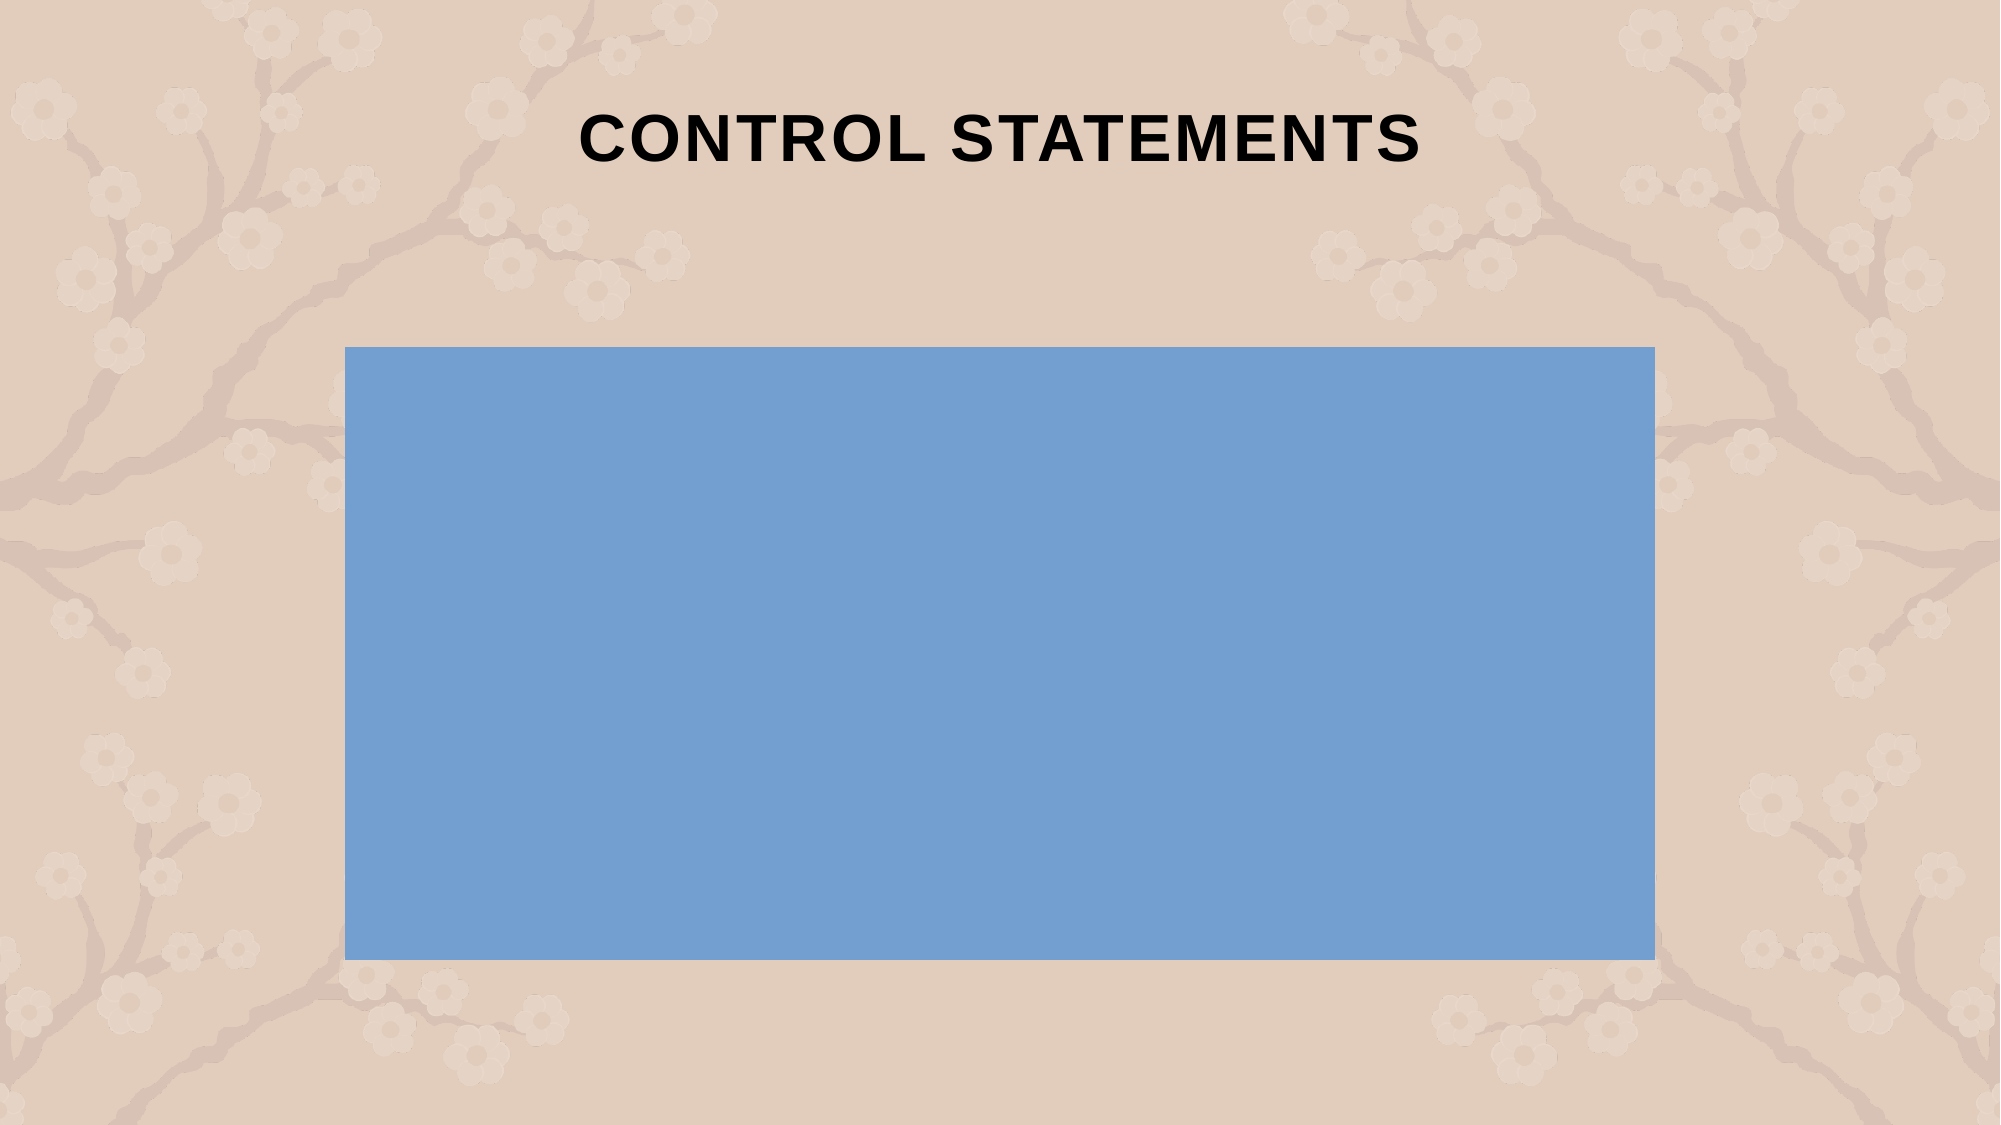

# Control statements
If
Loops
Match-case
Break
Continue
Nested if
Nested loops